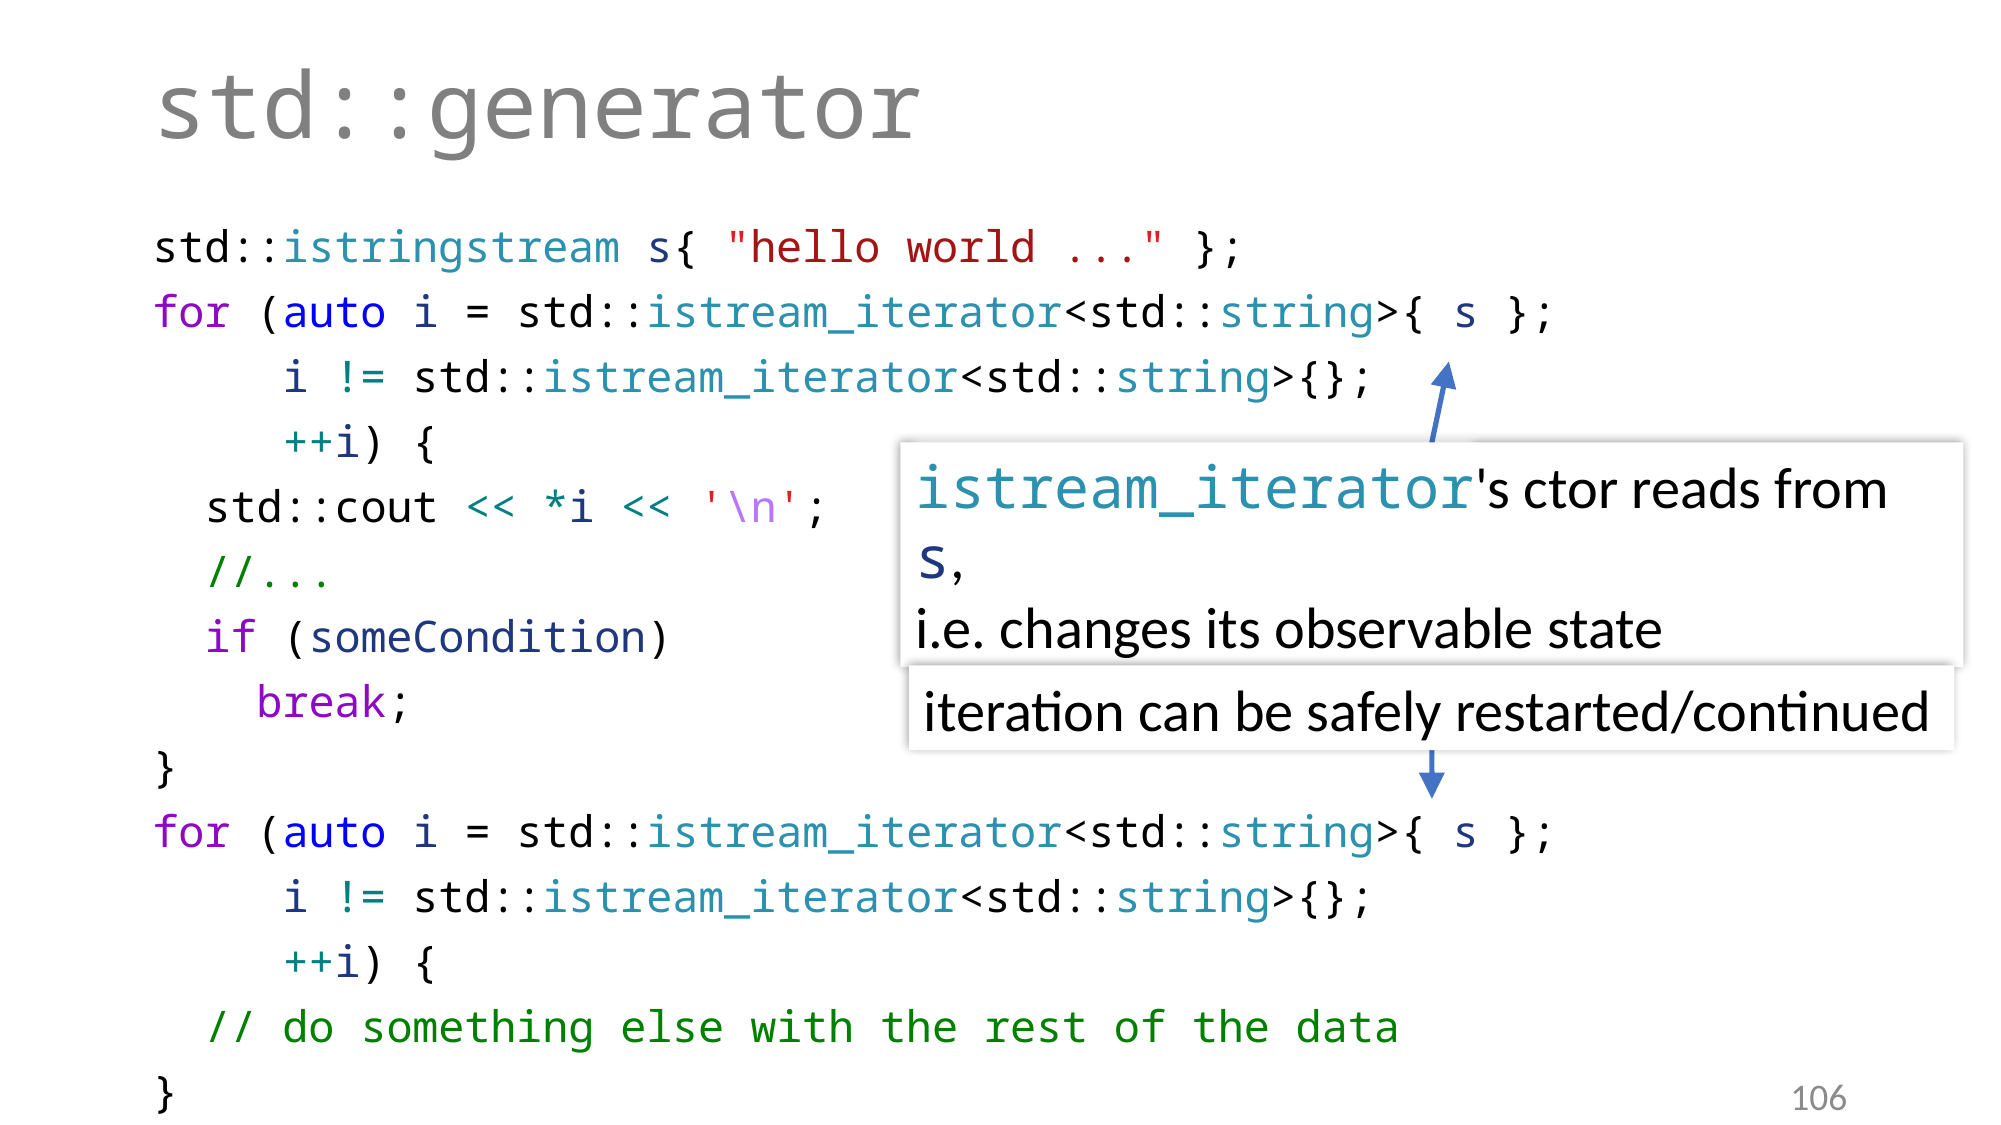

# std::generator
std::istringstream s{ "hello world ..." };
for (auto i = std::istream_iterator<std::string>{ s };
     i != std::istream_iterator<std::string>{};
     ++i) {
  std::cout << *i << '\n';
  //...
  if (someCondition)
    break;
}
for (auto i = std::istream_iterator<std::string>{ s };
     i != std::istream_iterator<std::string>{};
     ++i) {
  // do something else with the rest of the data
}
istream_iterator's ctor reads from s,
i.e. changes its observable state
iteration can be safely restarted/continued
106